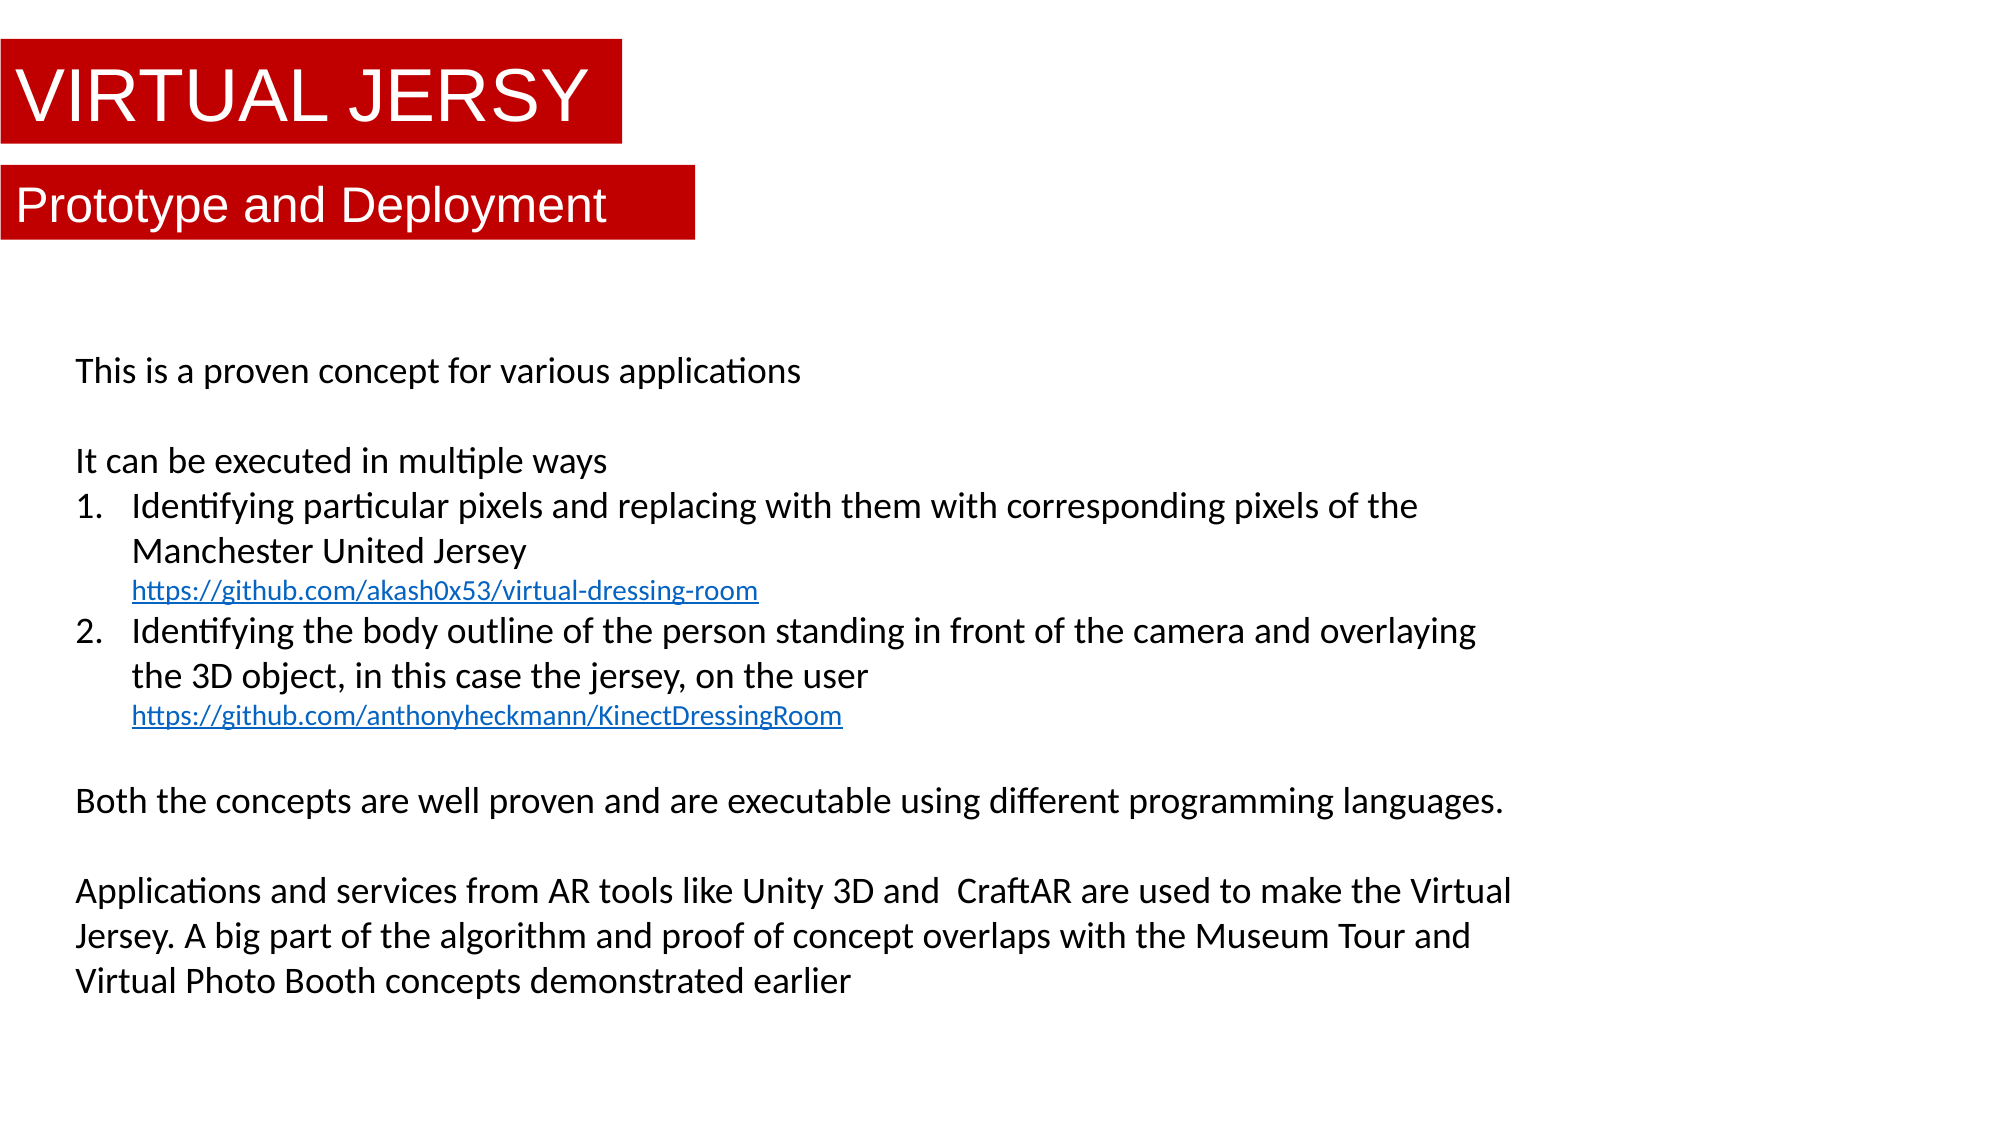

VIRTUAL JERSY
Prototype and Deployment
This is a proven concept for various applications

It can be executed in multiple ways
Identifying particular pixels and replacing with them with corresponding pixels of the Manchester United Jersey
https://github.com/akash0x53/virtual-dressing-room
Identifying the body outline of the person standing in front of the camera and overlaying the 3D object, in this case the jersey, on the user
https://github.com/anthonyheckmann/KinectDressingRoom

Both the concepts are well proven and are executable using different programming languages.

Applications and services from AR tools like Unity 3D and  CraftAR are used to make the Virtual Jersey. A big part of the algorithm and proof of concept overlaps with the Museum Tour and Virtual Photo Booth concepts demonstrated earlier